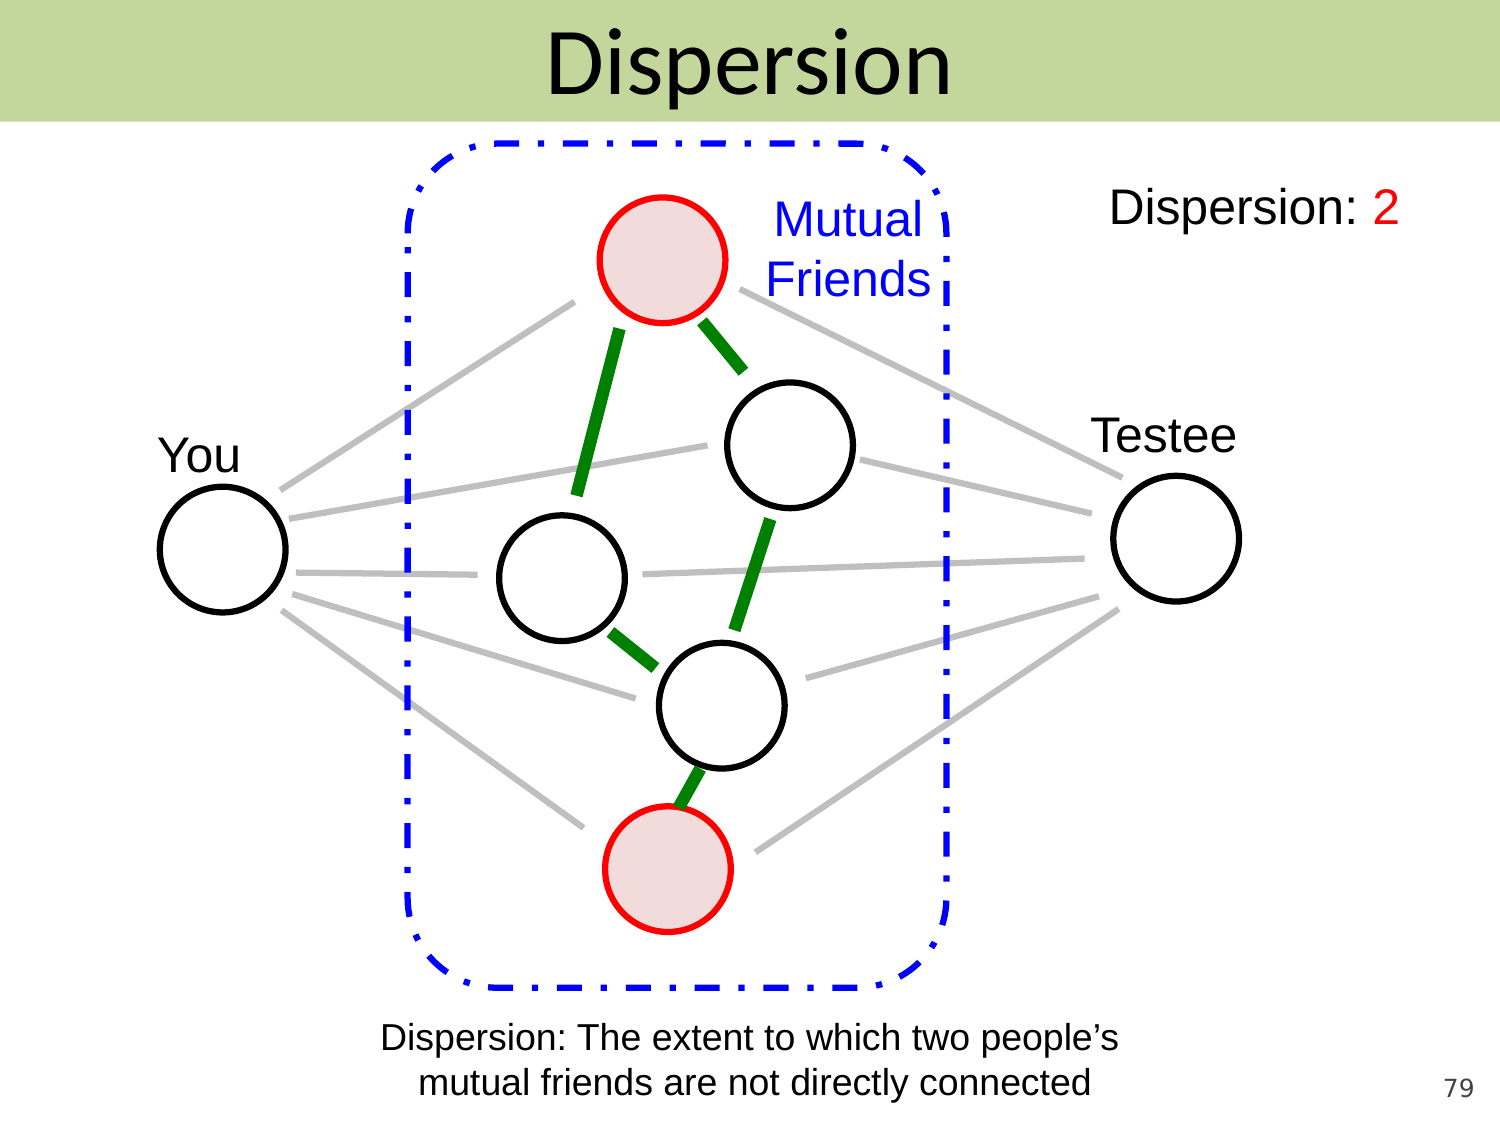

# Dispersion

Dispersion: 2
Mutual
Friends

Testee
You

Dispersion: The extent to which two people’s
mutual friends are not directly connected